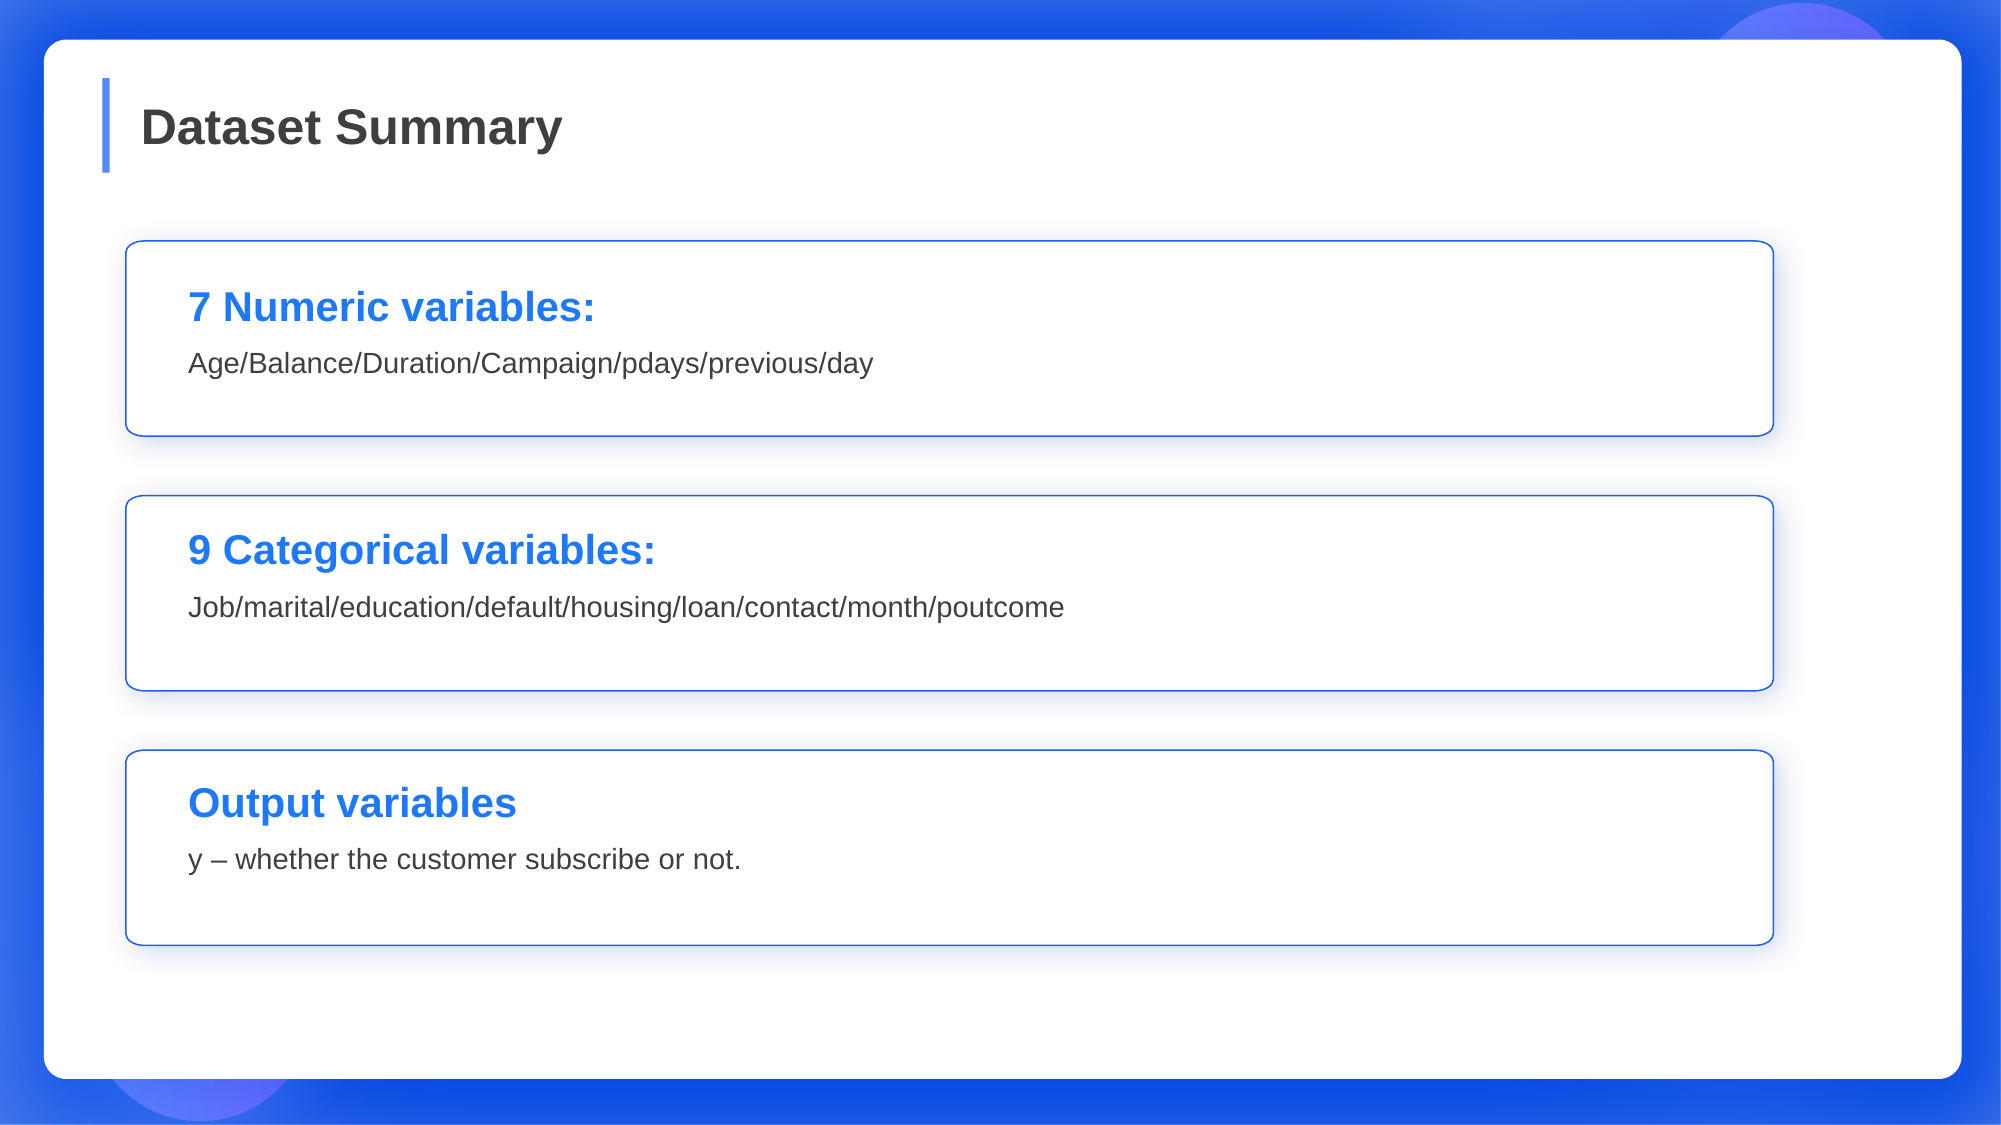

Dataset Summary

7 Numeric variables:
Age/Balance/Duration/Campaign/pdays/previous/day

9 Categorical variables:
Job/marital/education/default/housing/loan/contact/month/poutcome

Output variables
y – whether the customer subscribe or not.